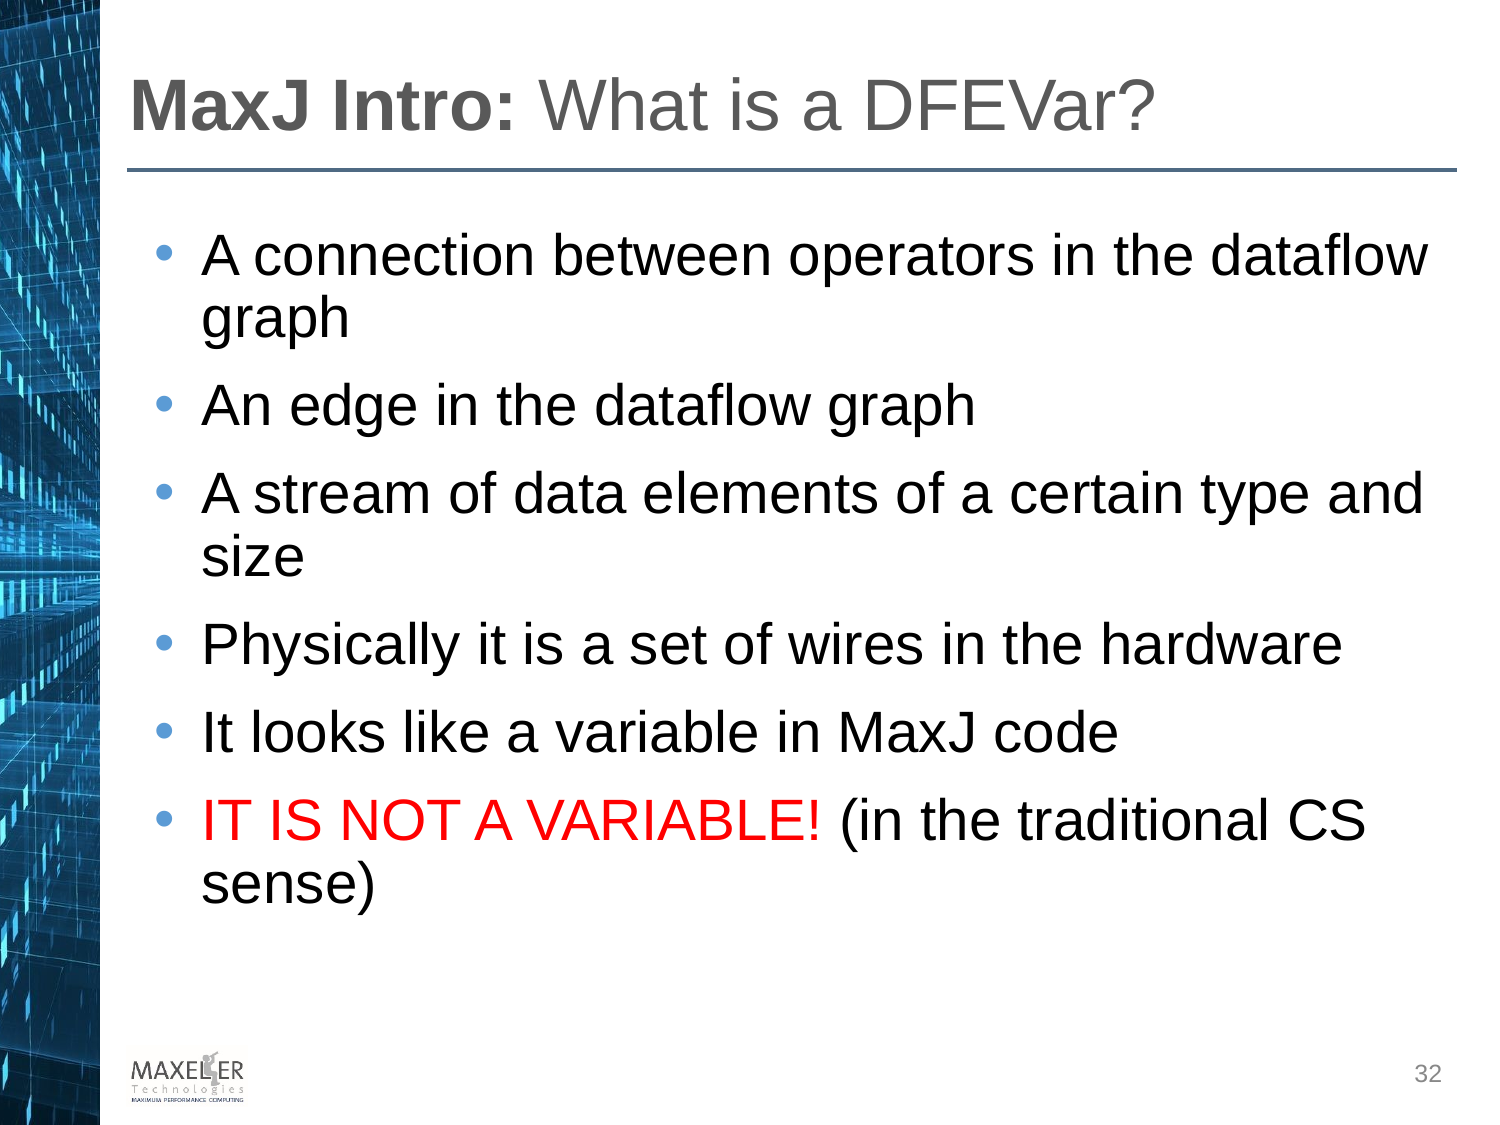

MaxJ Intro: What is a DFEVar?

A connection between operators in the dataflow graph
An edge in the dataflow graph
A stream of data elements of a certain type and size
Physically it is a set of wires in the hardware
It looks like a variable in MaxJ code
IT IS NOT A VARIABLE! (in the traditional CS sense)

32